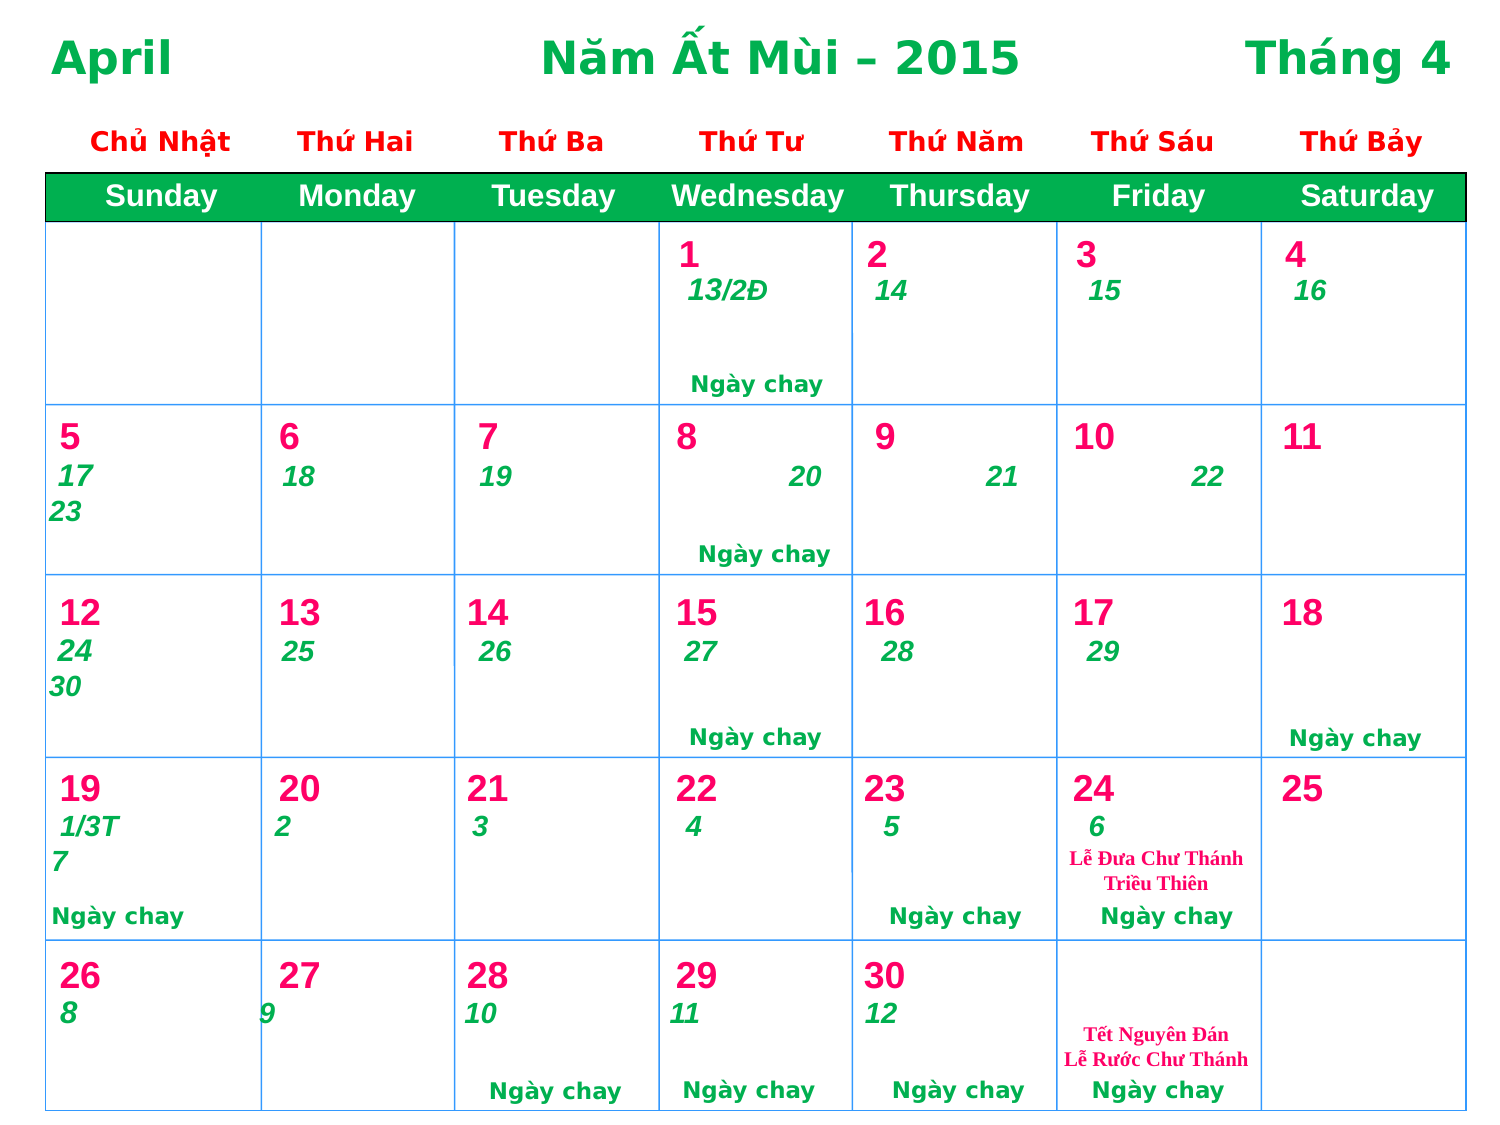

April                       Năm Ất Mùi – 2015              Tháng 4
      Chủ Nhật       Thứ Hai         Thứ Ba          Thứ Tư         Thứ Năm       Thứ Sáu         Thứ Bảy
Monday
Tuesday
Wednesday
Thursday
Friday
Saturday
Sunday

                                                           1                2                  3                  4
                                                                   13/2Đ             14                      15                     16
Ngày chay

5                   6                 7                 8                 9                 10                11
 17                       18                    19	                 20                    21                     22                     23
Ngày chay

12                 13              14                15              16                17                18
 24                       25                    26                     27                    28                     29                      30
Ngày chay
Ngày chay
19                 20              21                22              23                24                25

 1/3T                   2                      3                        4                      5                       6                        7
Lễ Đưa Chư Thánh
Triều Thiên
Ngày chay
Ngày chay
Ngày chay

26                 27              28                29              30
 8	       9                       10                     11                    12
Tết Nguyên Đán
Lễ Rước Chư Thánh
Ngày chay
Ngày chay
Ngày chay
Ngày chay